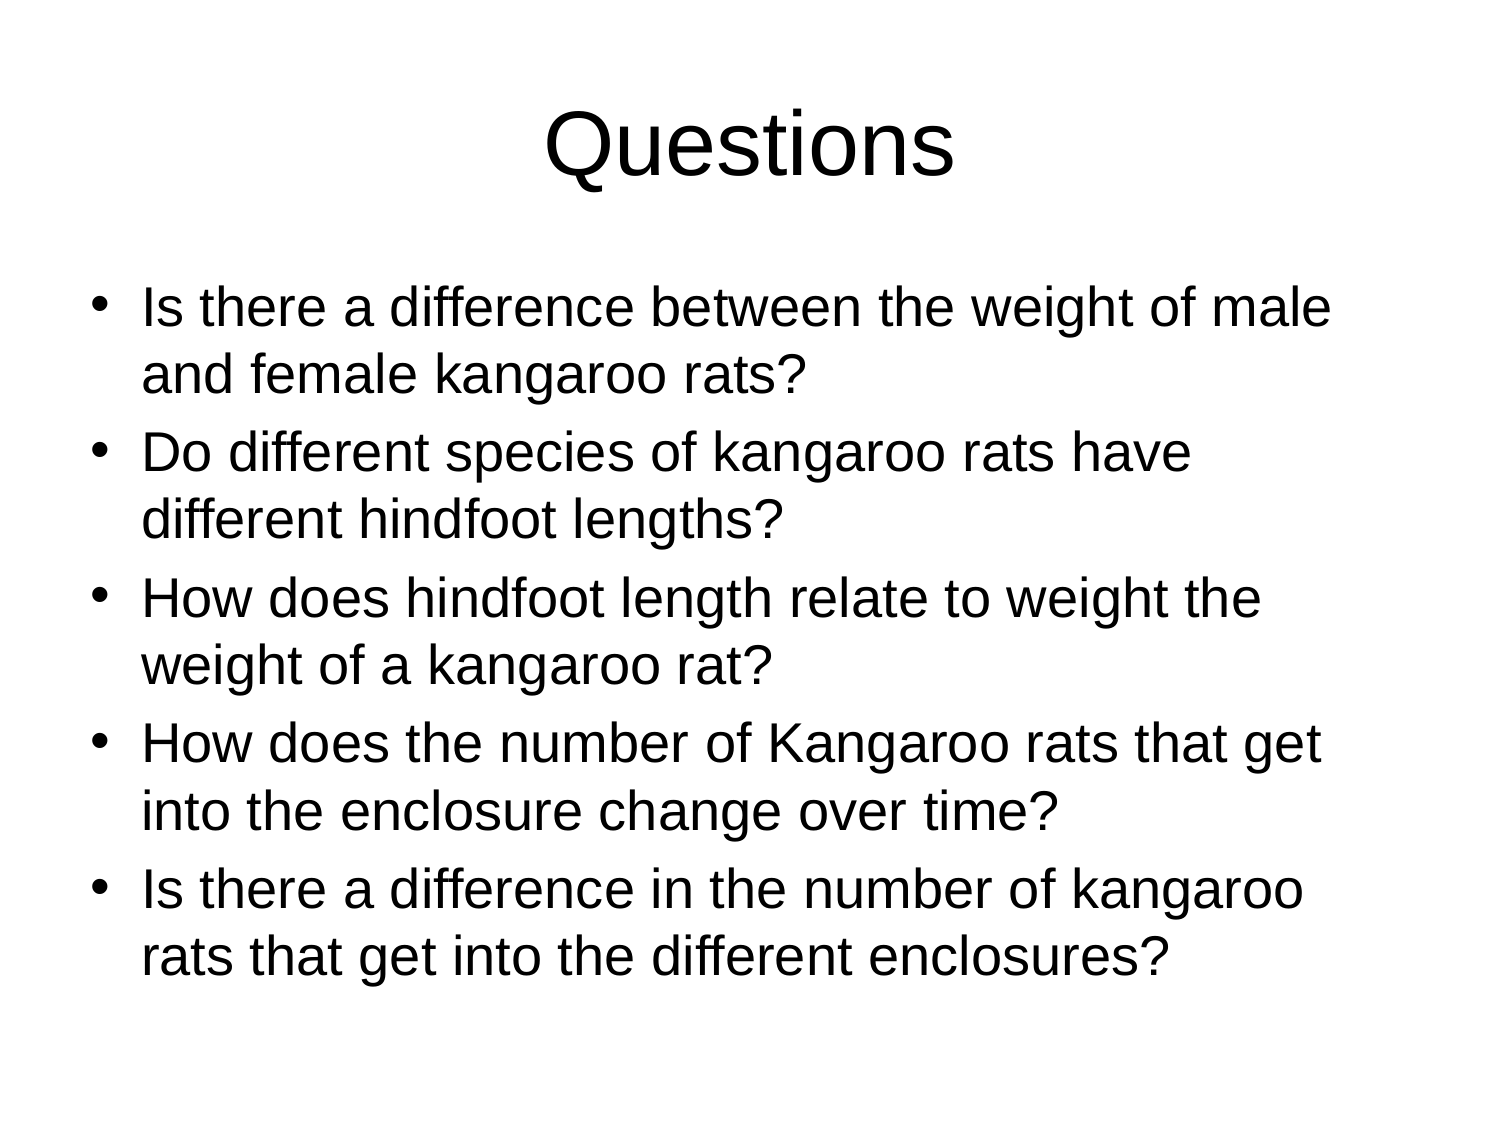

# Questions
Is there a difference between the weight of male and female kangaroo rats?
Do different species of kangaroo rats have different hindfoot lengths?
How does hindfoot length relate to weight the weight of a kangaroo rat?
How does the number of Kangaroo rats that get into the enclosure change over time?
Is there a difference in the number of kangaroo rats that get into the different enclosures?